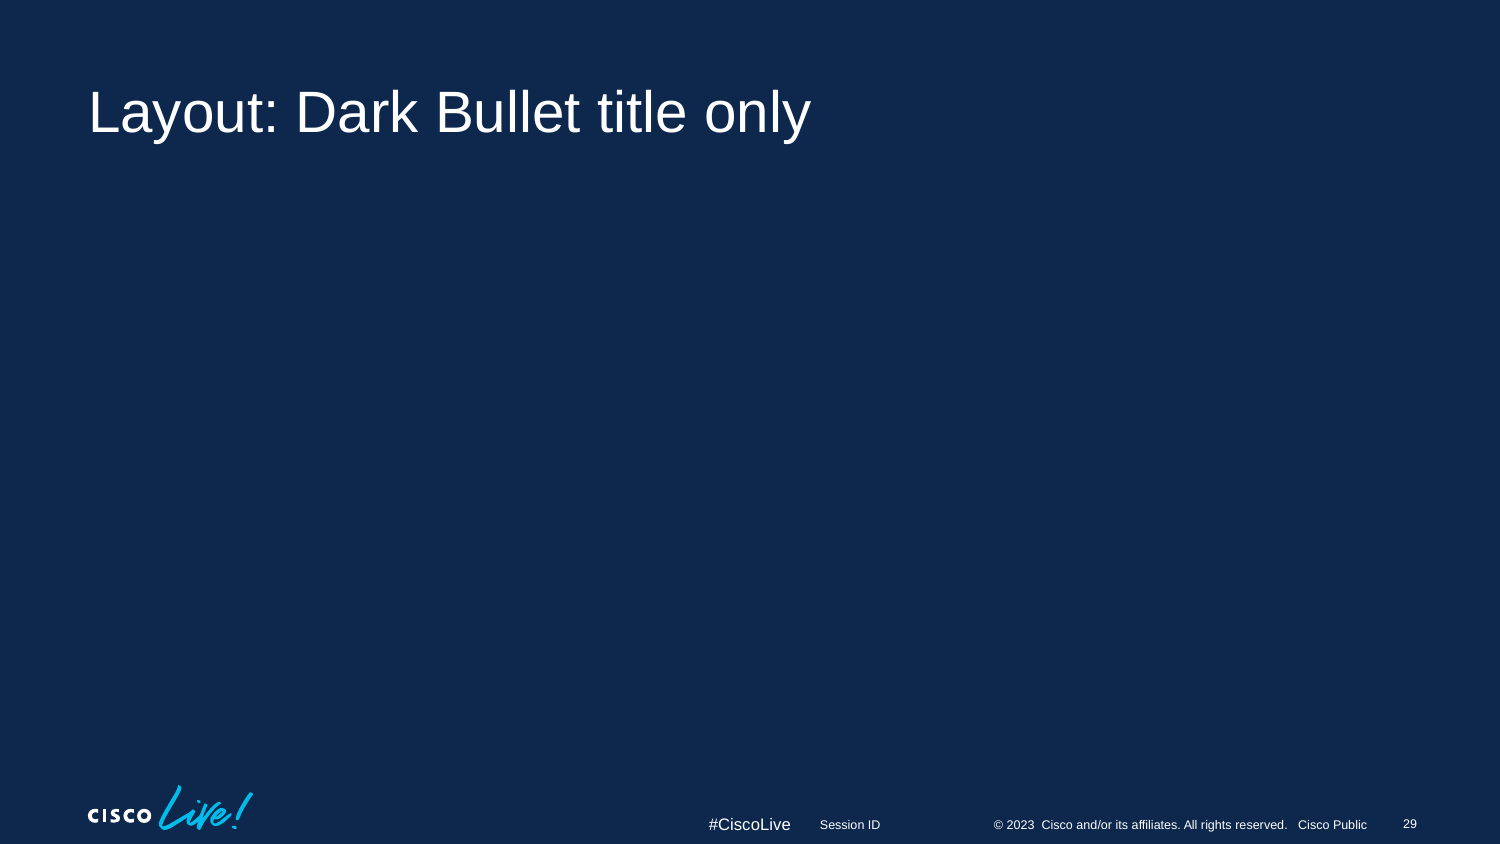

# Layout: Dark Bullet title only
29
Session ID